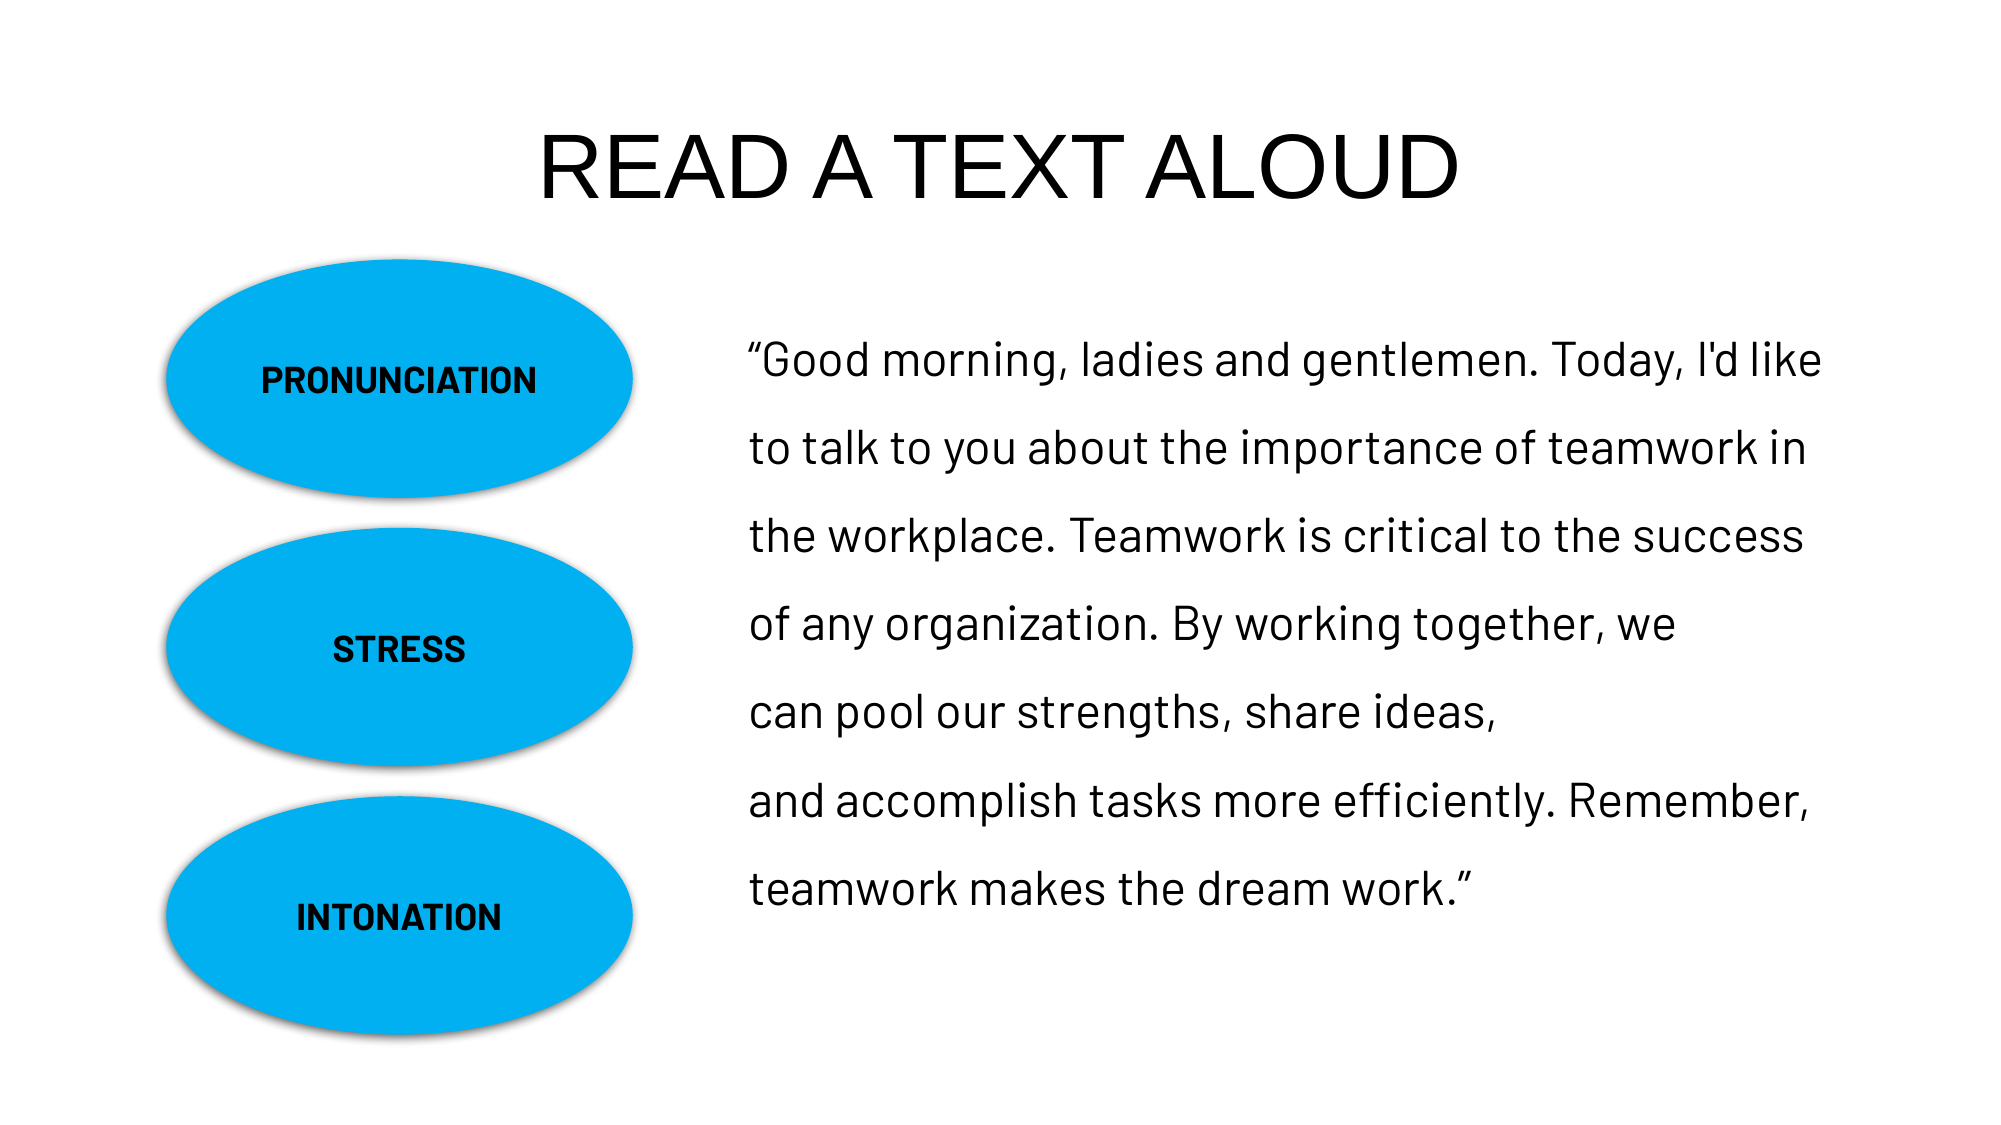

# READ A TEXT ALOUD
PRONUNCIATION
“Good morning, ladies and gentlemen. Today, I'd like to talk to you about the importance of teamwork in the workplace. Teamwork is critical to the success of any organization. By working together, we can pool our strengths, share ideas, and accomplish tasks more efficiently. Remember, teamwork makes the dream work.”
STRESS
INTONATION